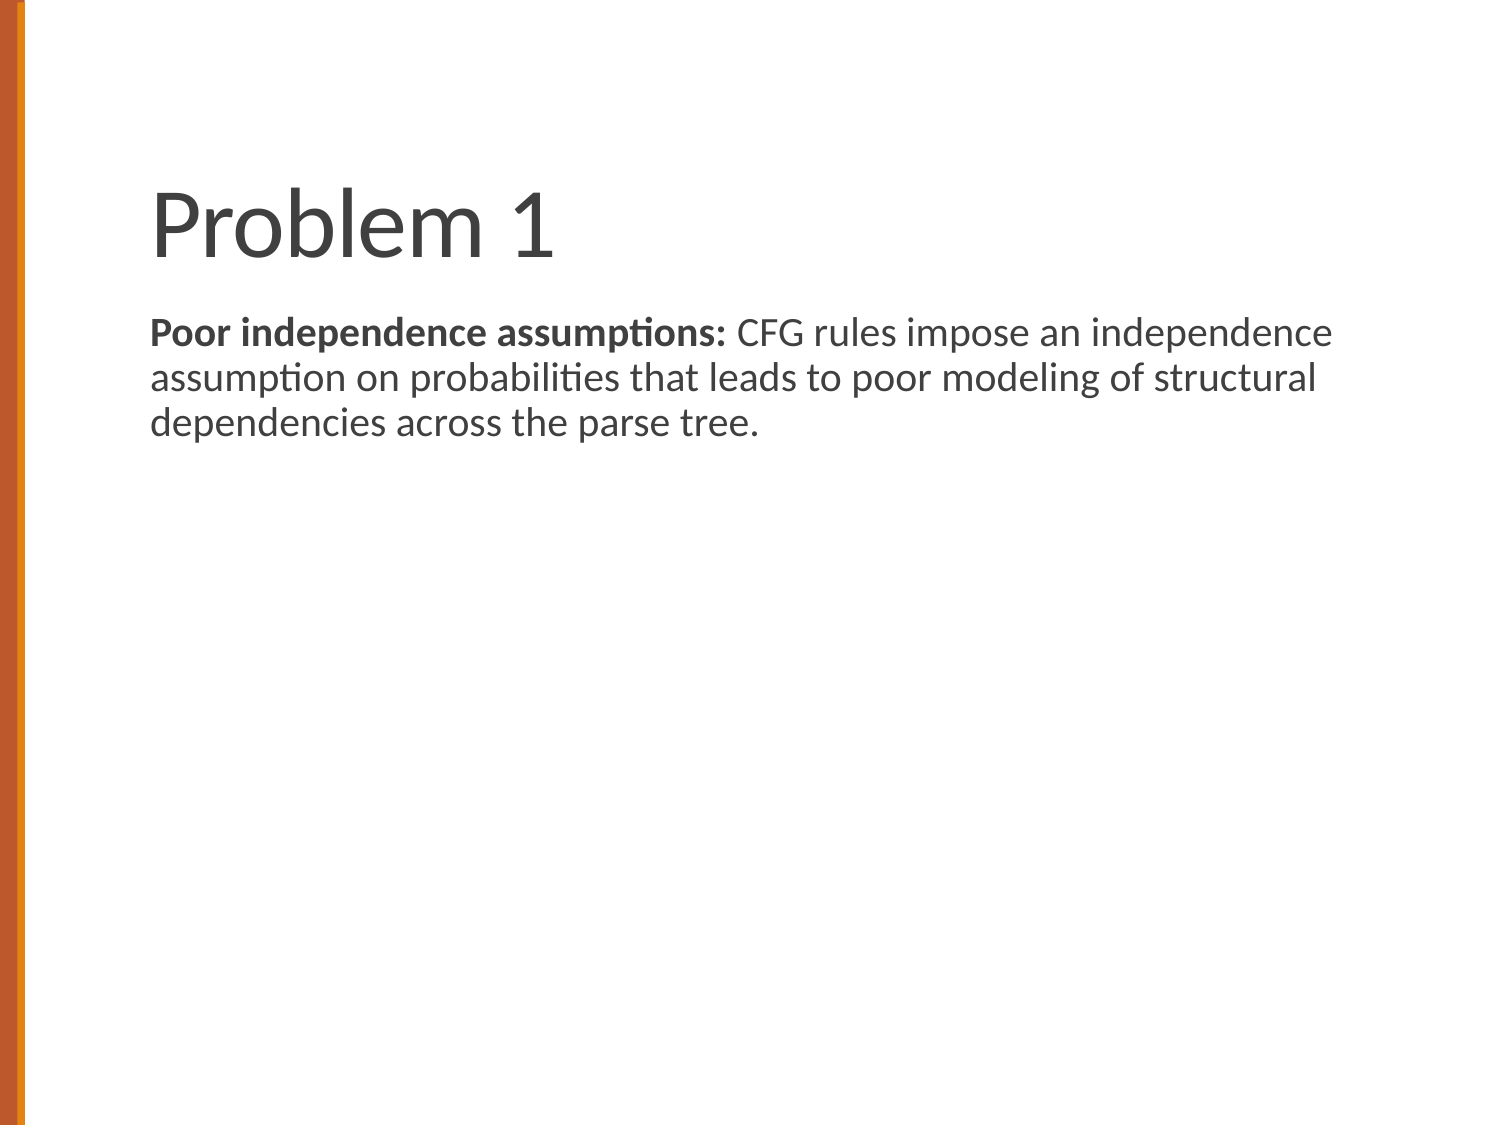

# Problem 1
Poor independence assumptions: CFG rules impose an independence assumption on probabilities that leads to poor modeling of structural dependencies across the parse tree.